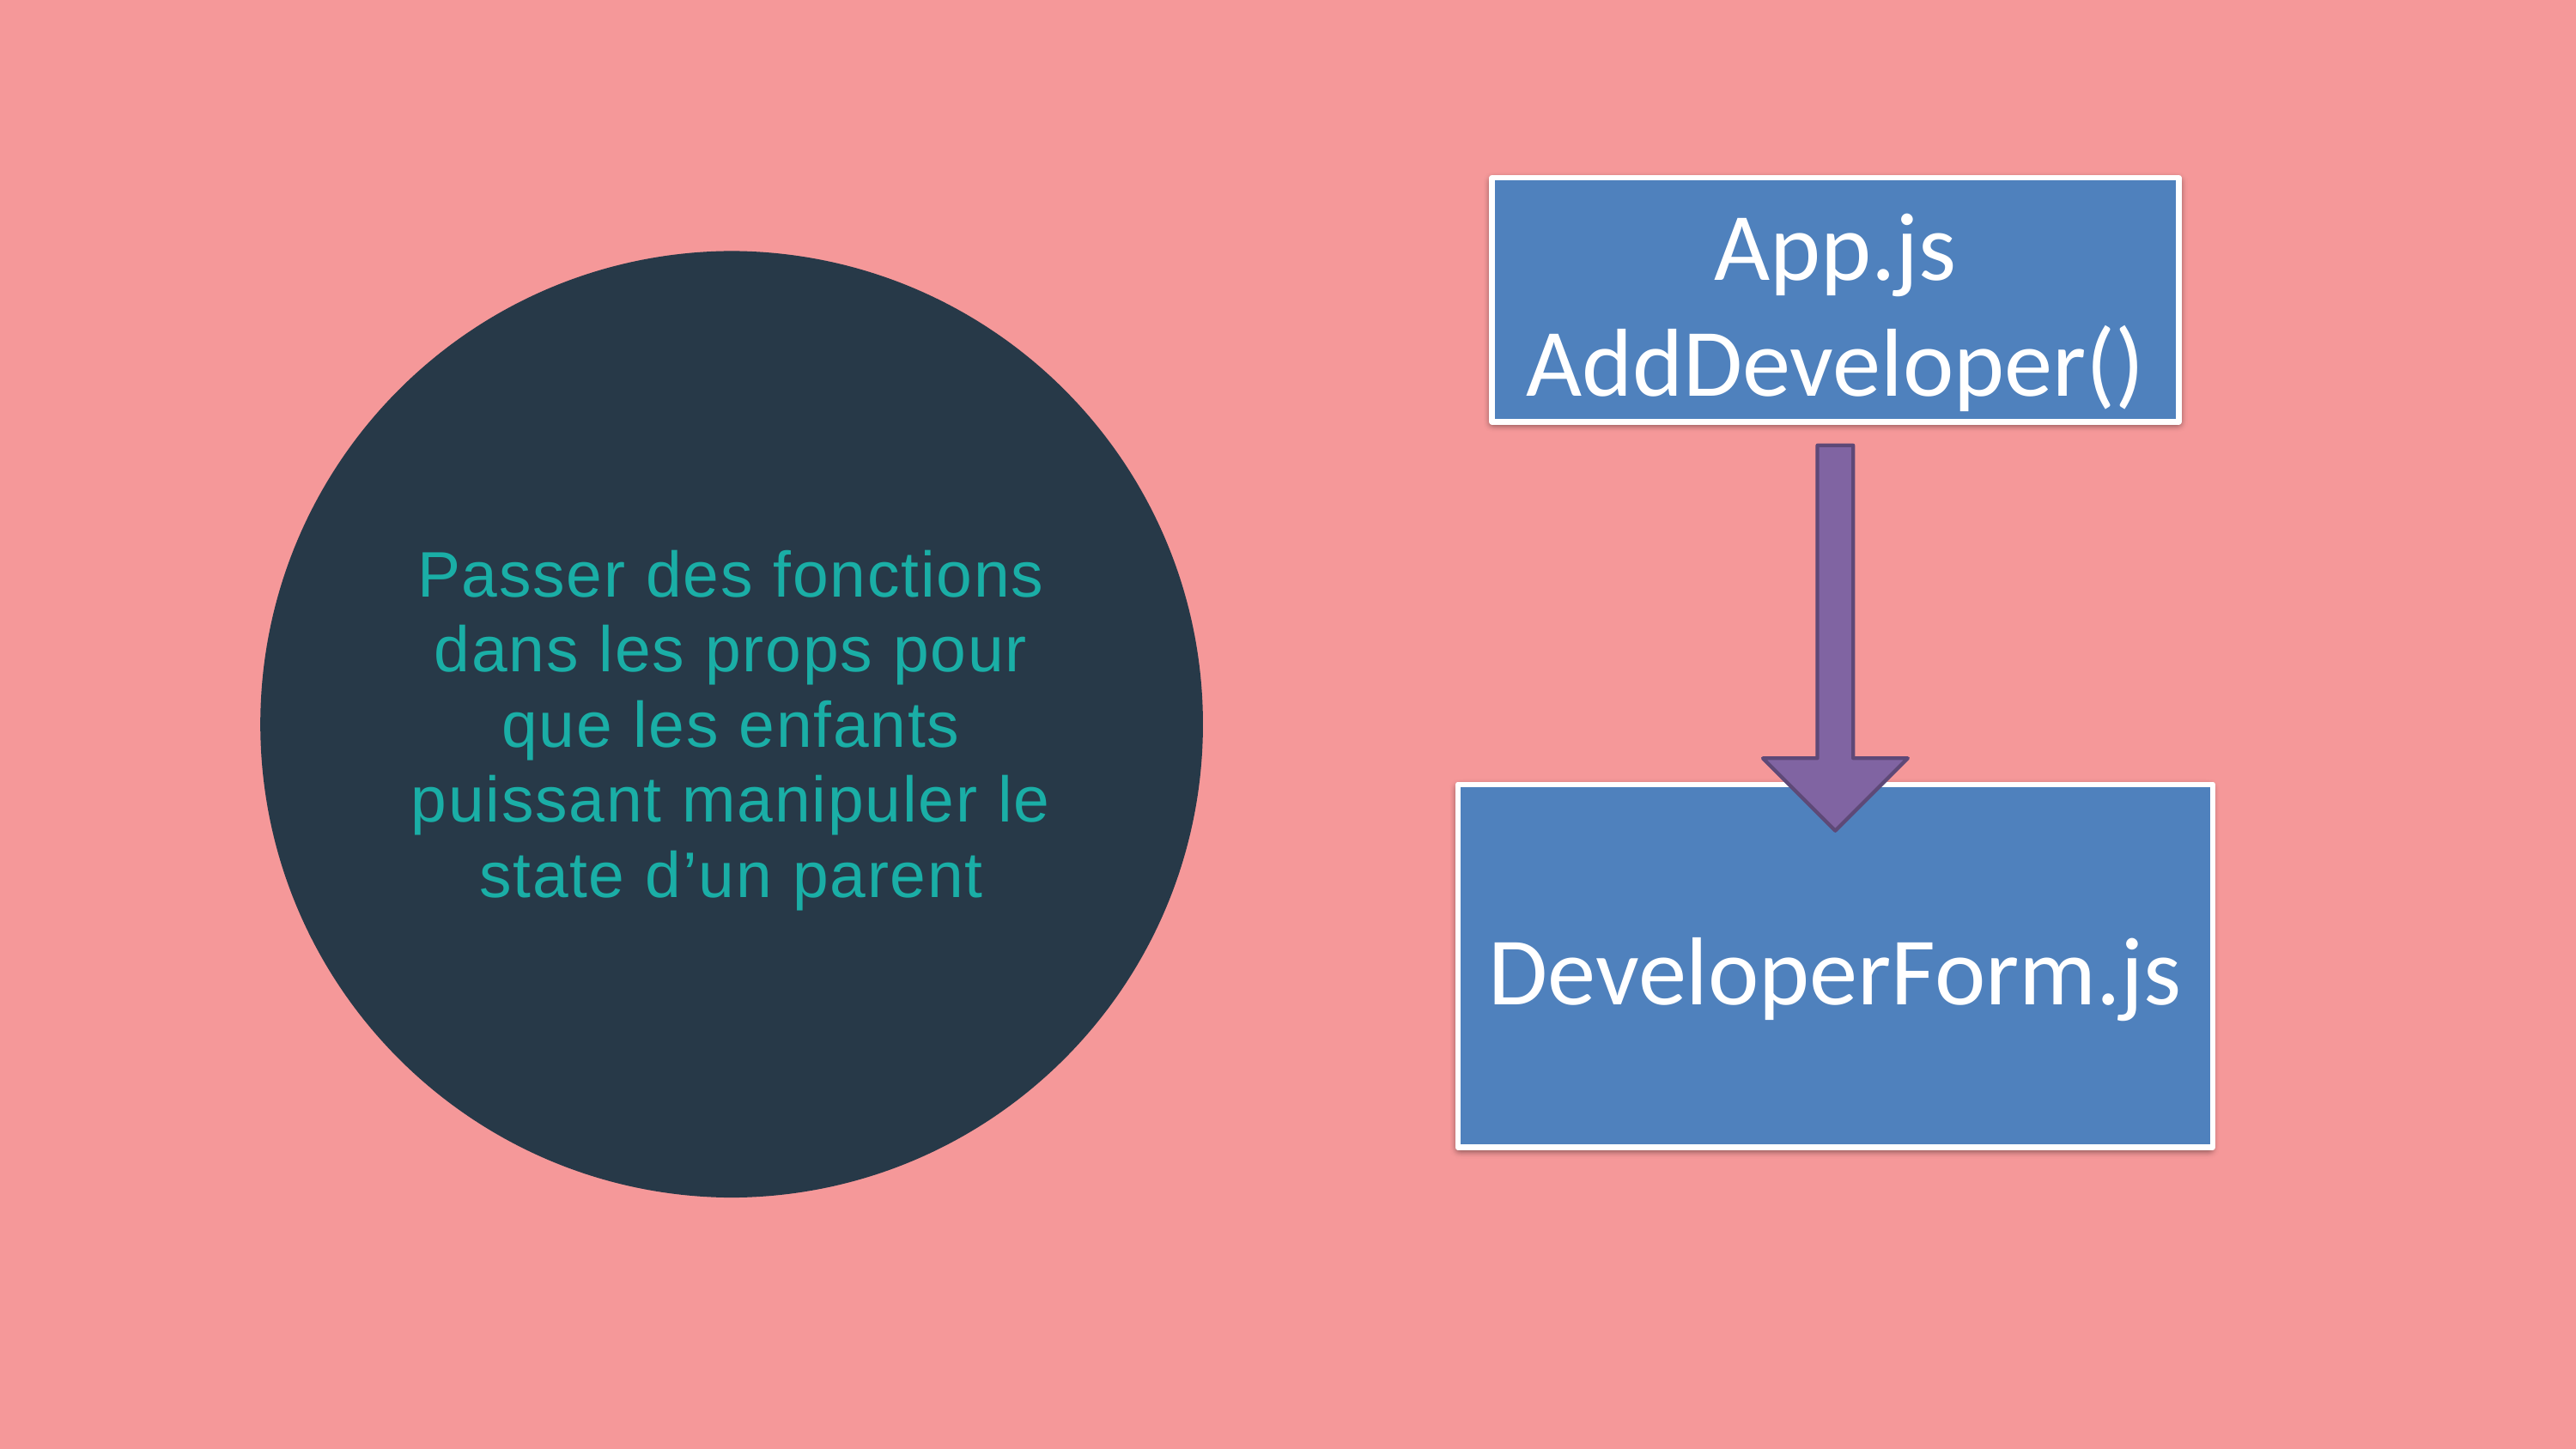

App.js
AddDeveloper()

Passer des fonctions dans les props pour que les enfants puissant manipuler le state d’un parent
DeveloperForm.js